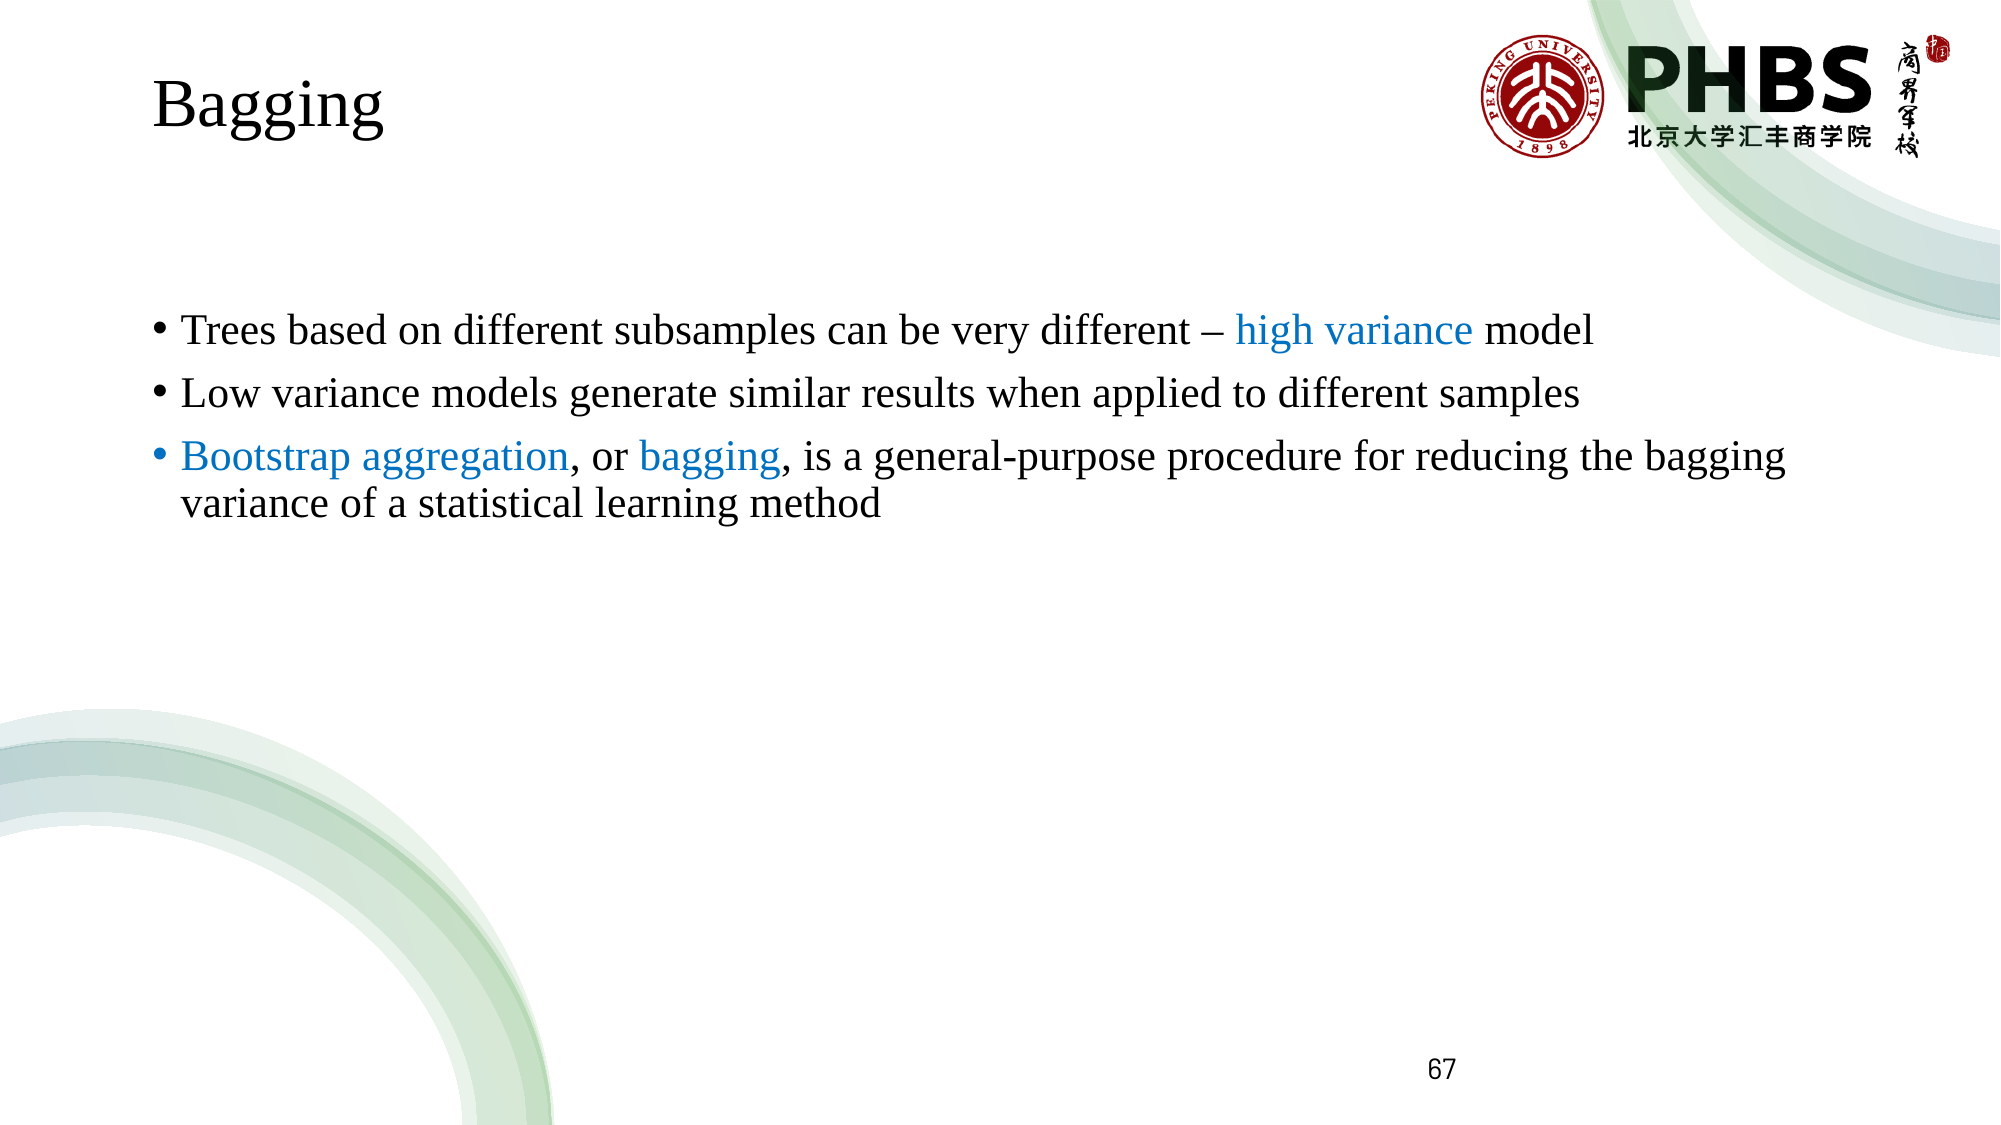

# Bagging
Trees based on different subsamples can be very different – high variance model
Low variance models generate similar results when applied to different samples
Bootstrap aggregation, or bagging, is a general-purpose procedure for reducing the bagging variance of a statistical learning method
67